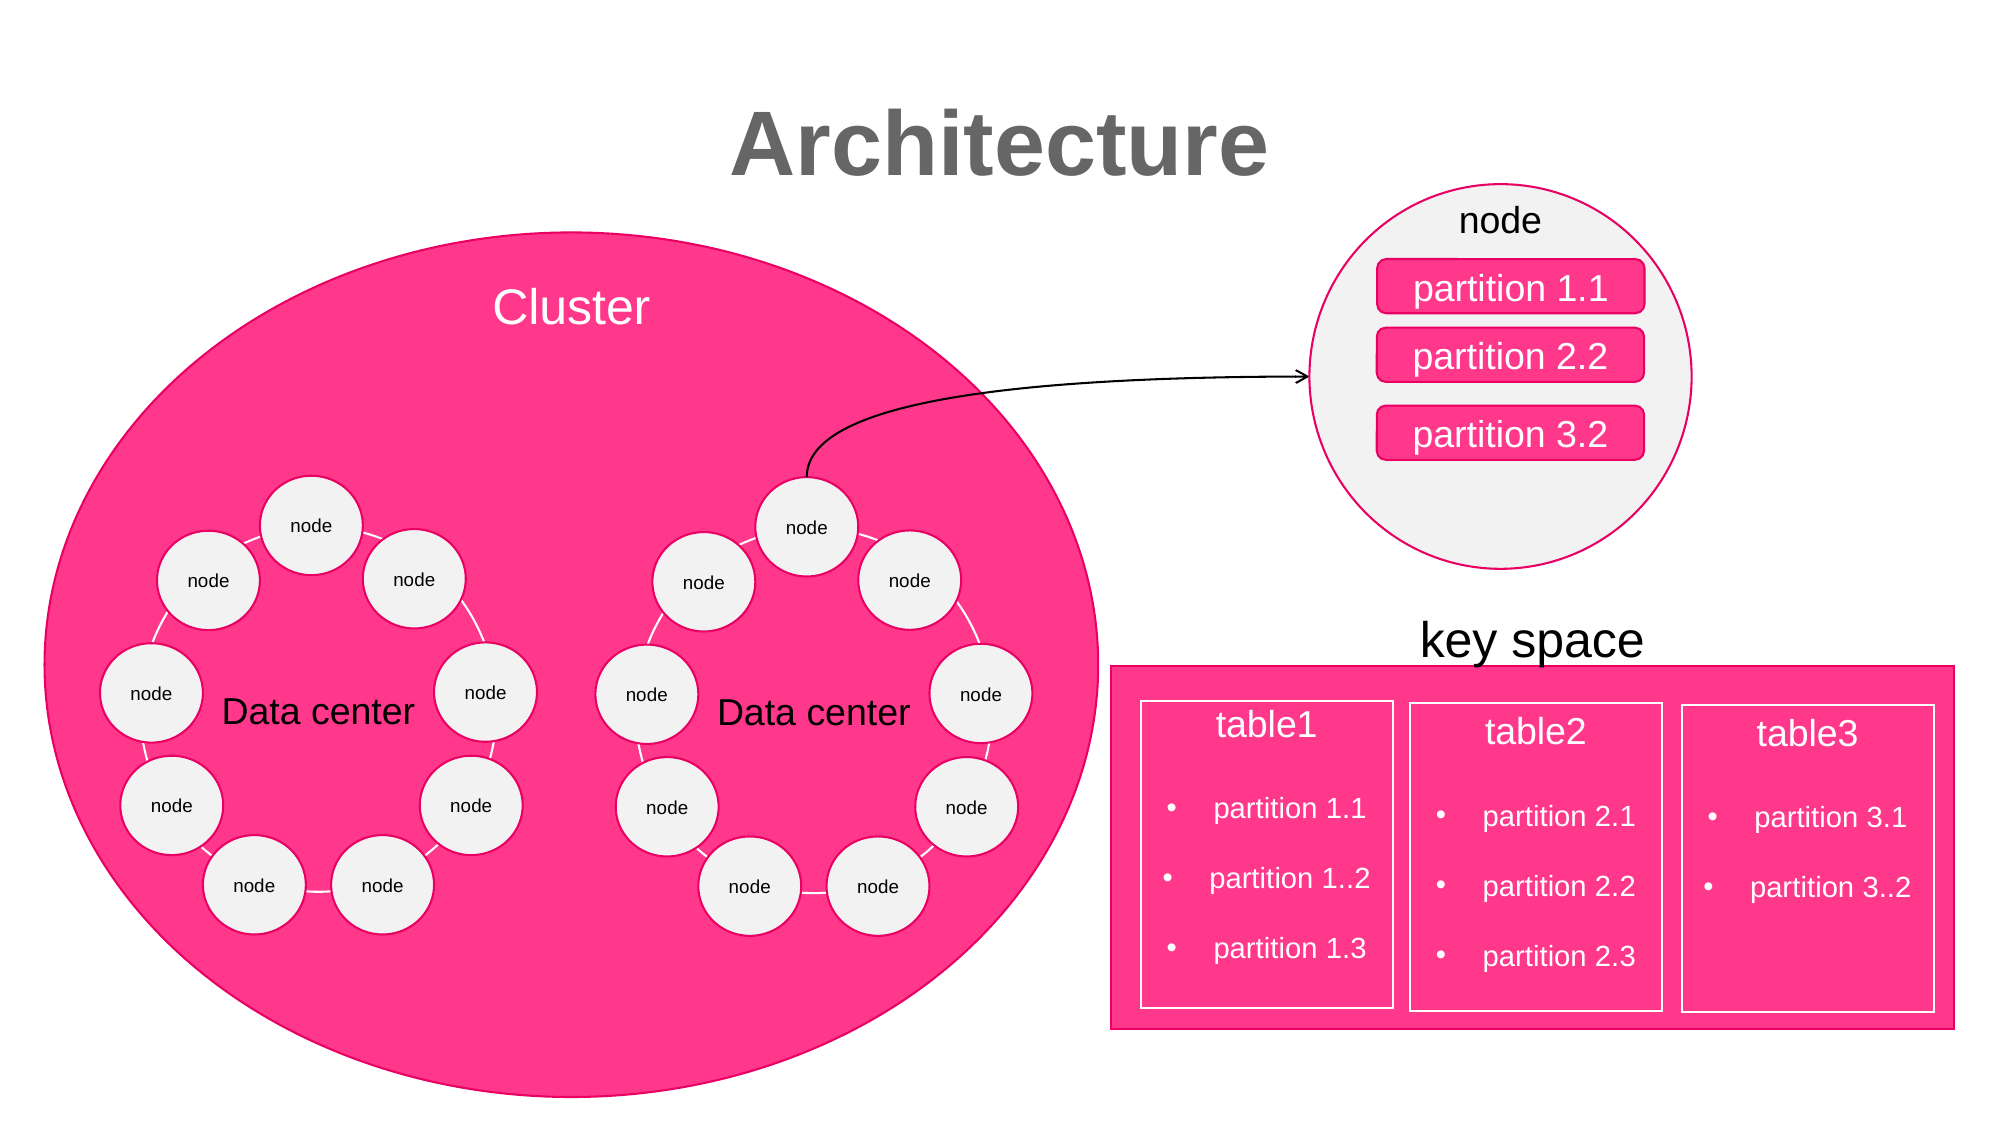

03/04/2024
# Architecture
node

Cluster

partition 1.1
partition 2.2
partition 3.2
node
node
Data center
Data center
node
node
node
node
node
node
node
node
key space

table1

partition 1.1

partition 1..2

partition 1.3

table2

partition 2.1

partition 2.2

partition 2.3

table3

partition 3.1

partition 3..2

node
node
node
node
node
node
node
node
14